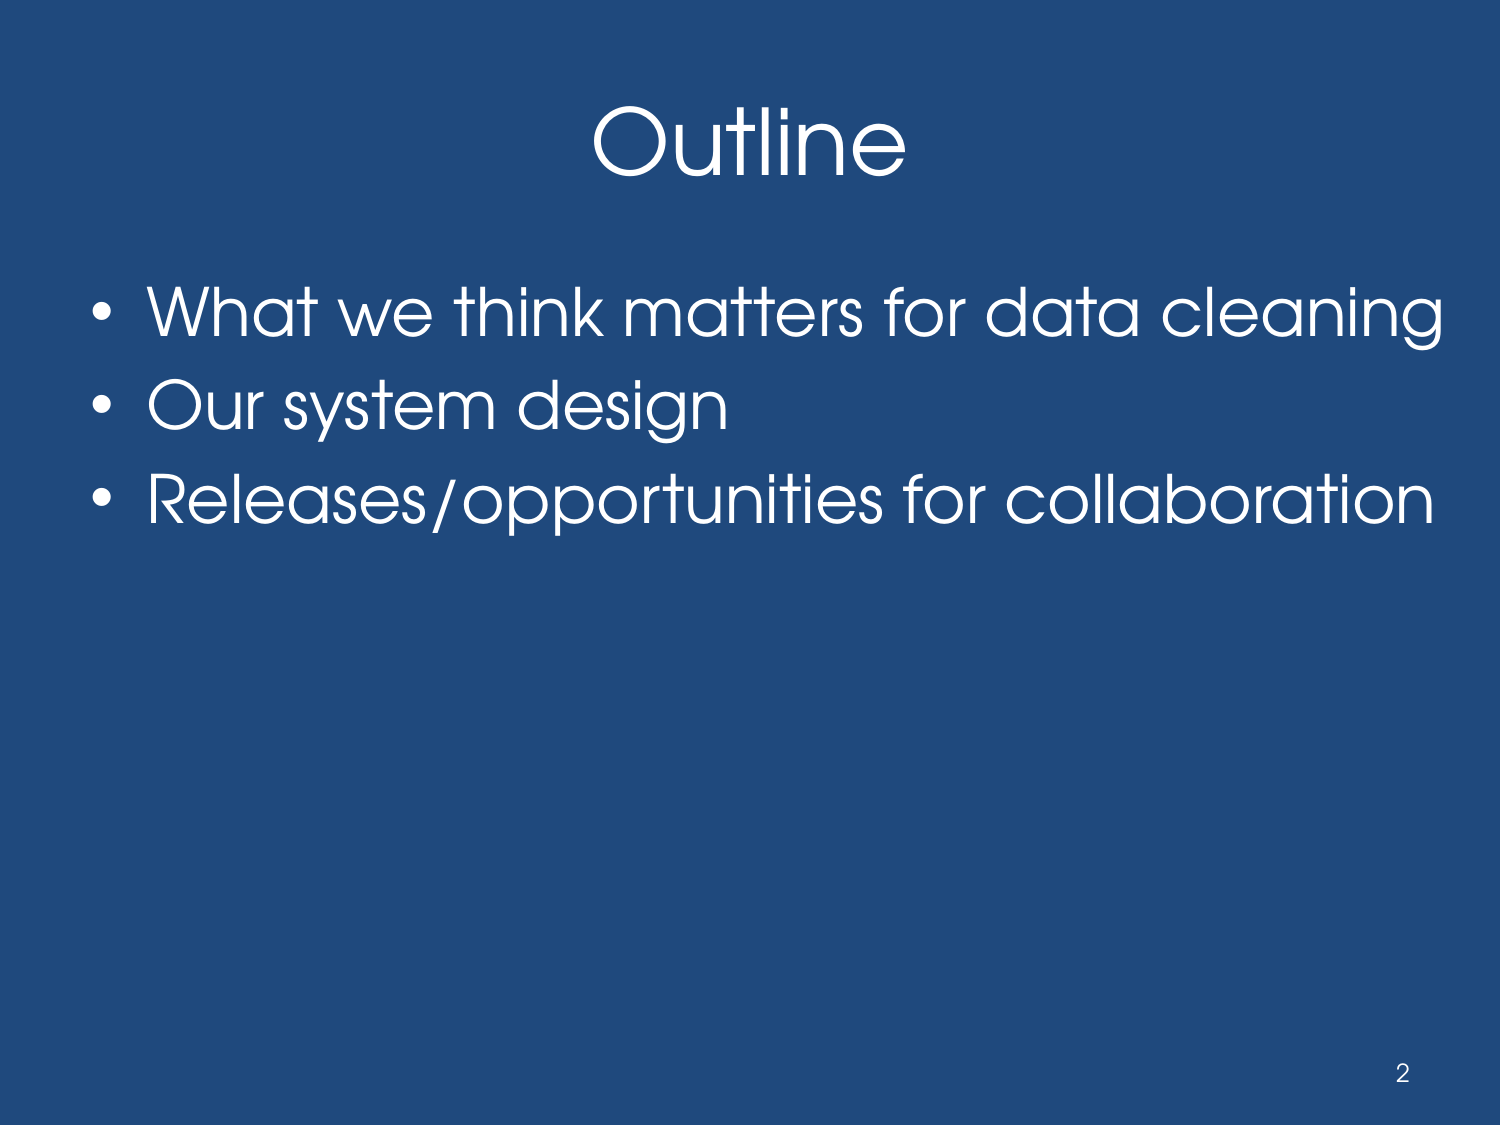

# Outline
What we think matters for data cleaning
Our system design
Releases/opportunities for collaboration
2